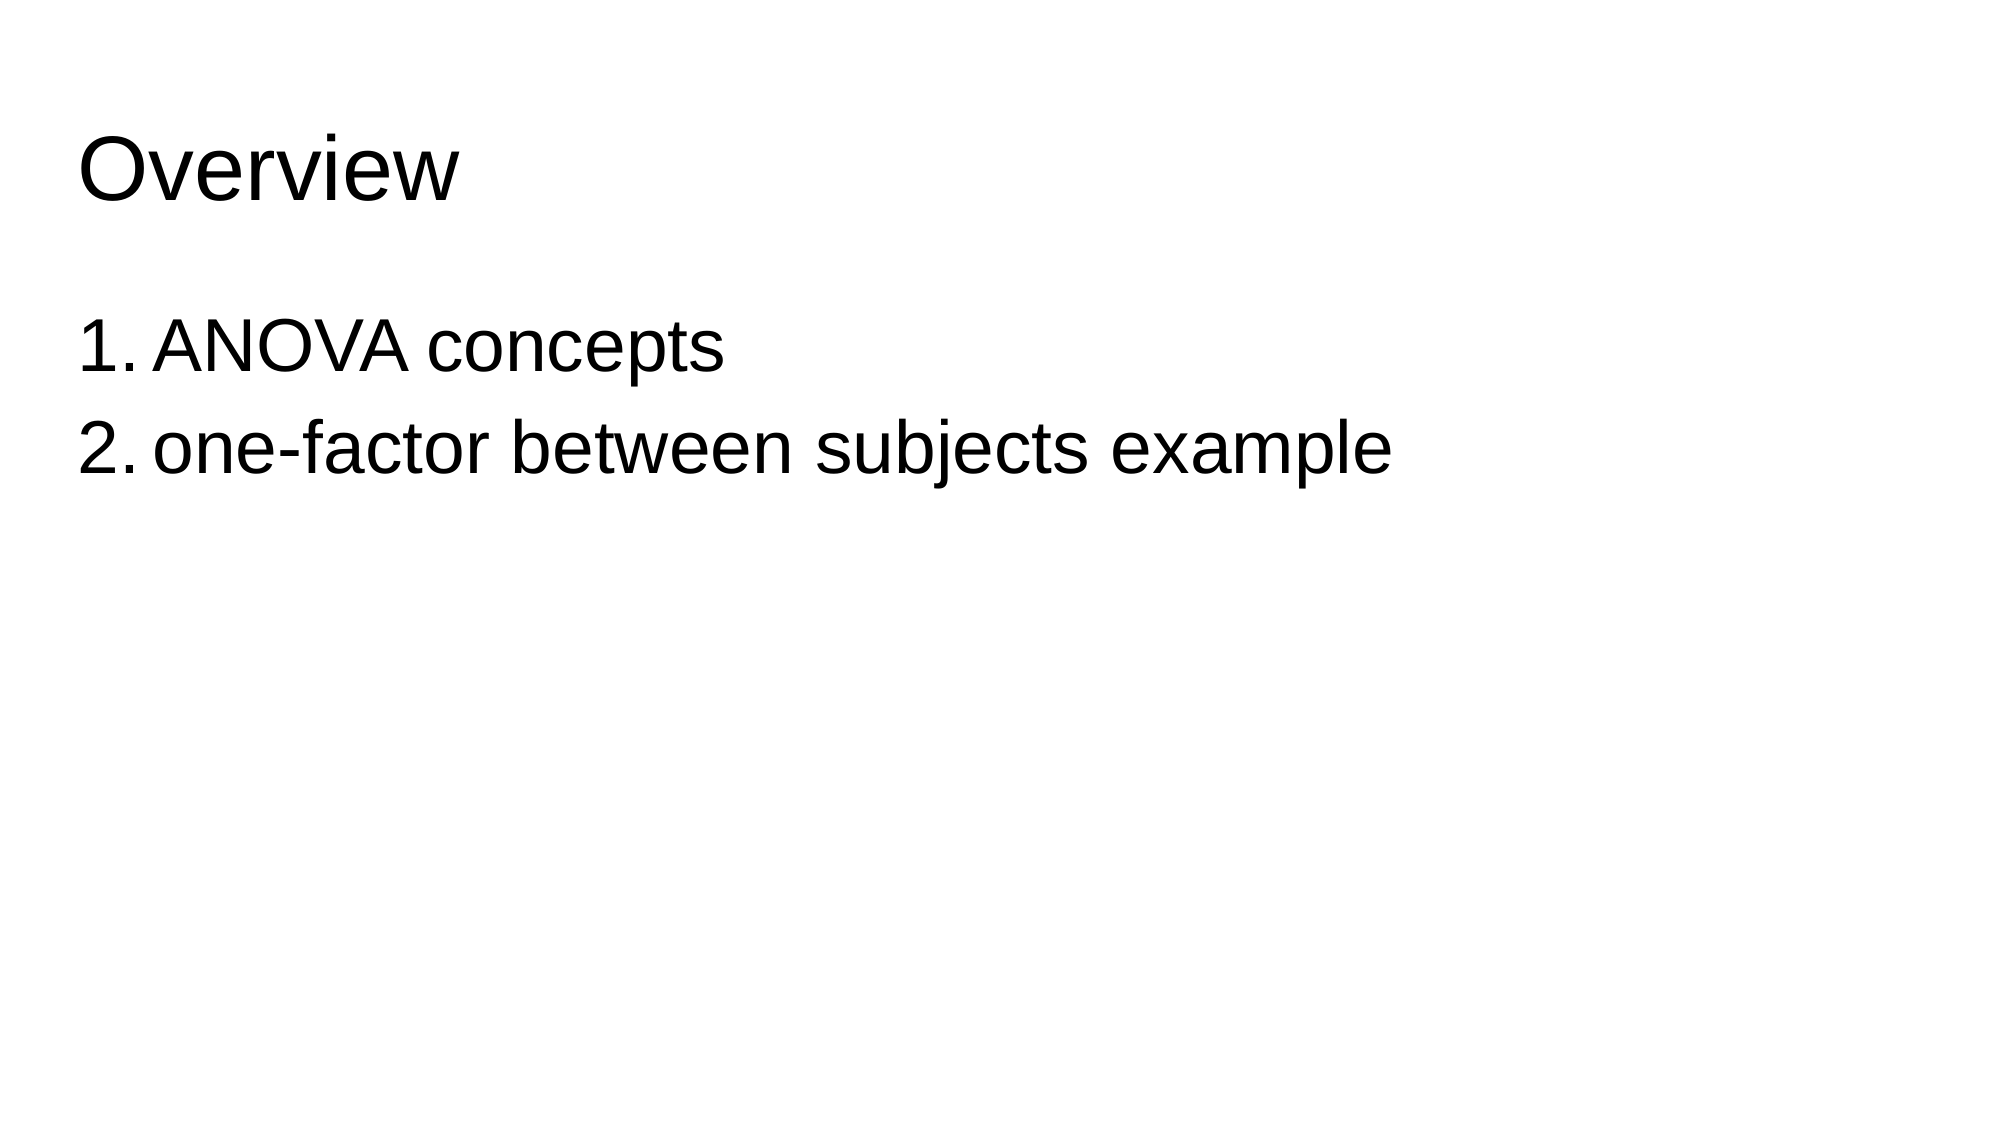

# Overview
ANOVA concepts
one-factor between subjects example